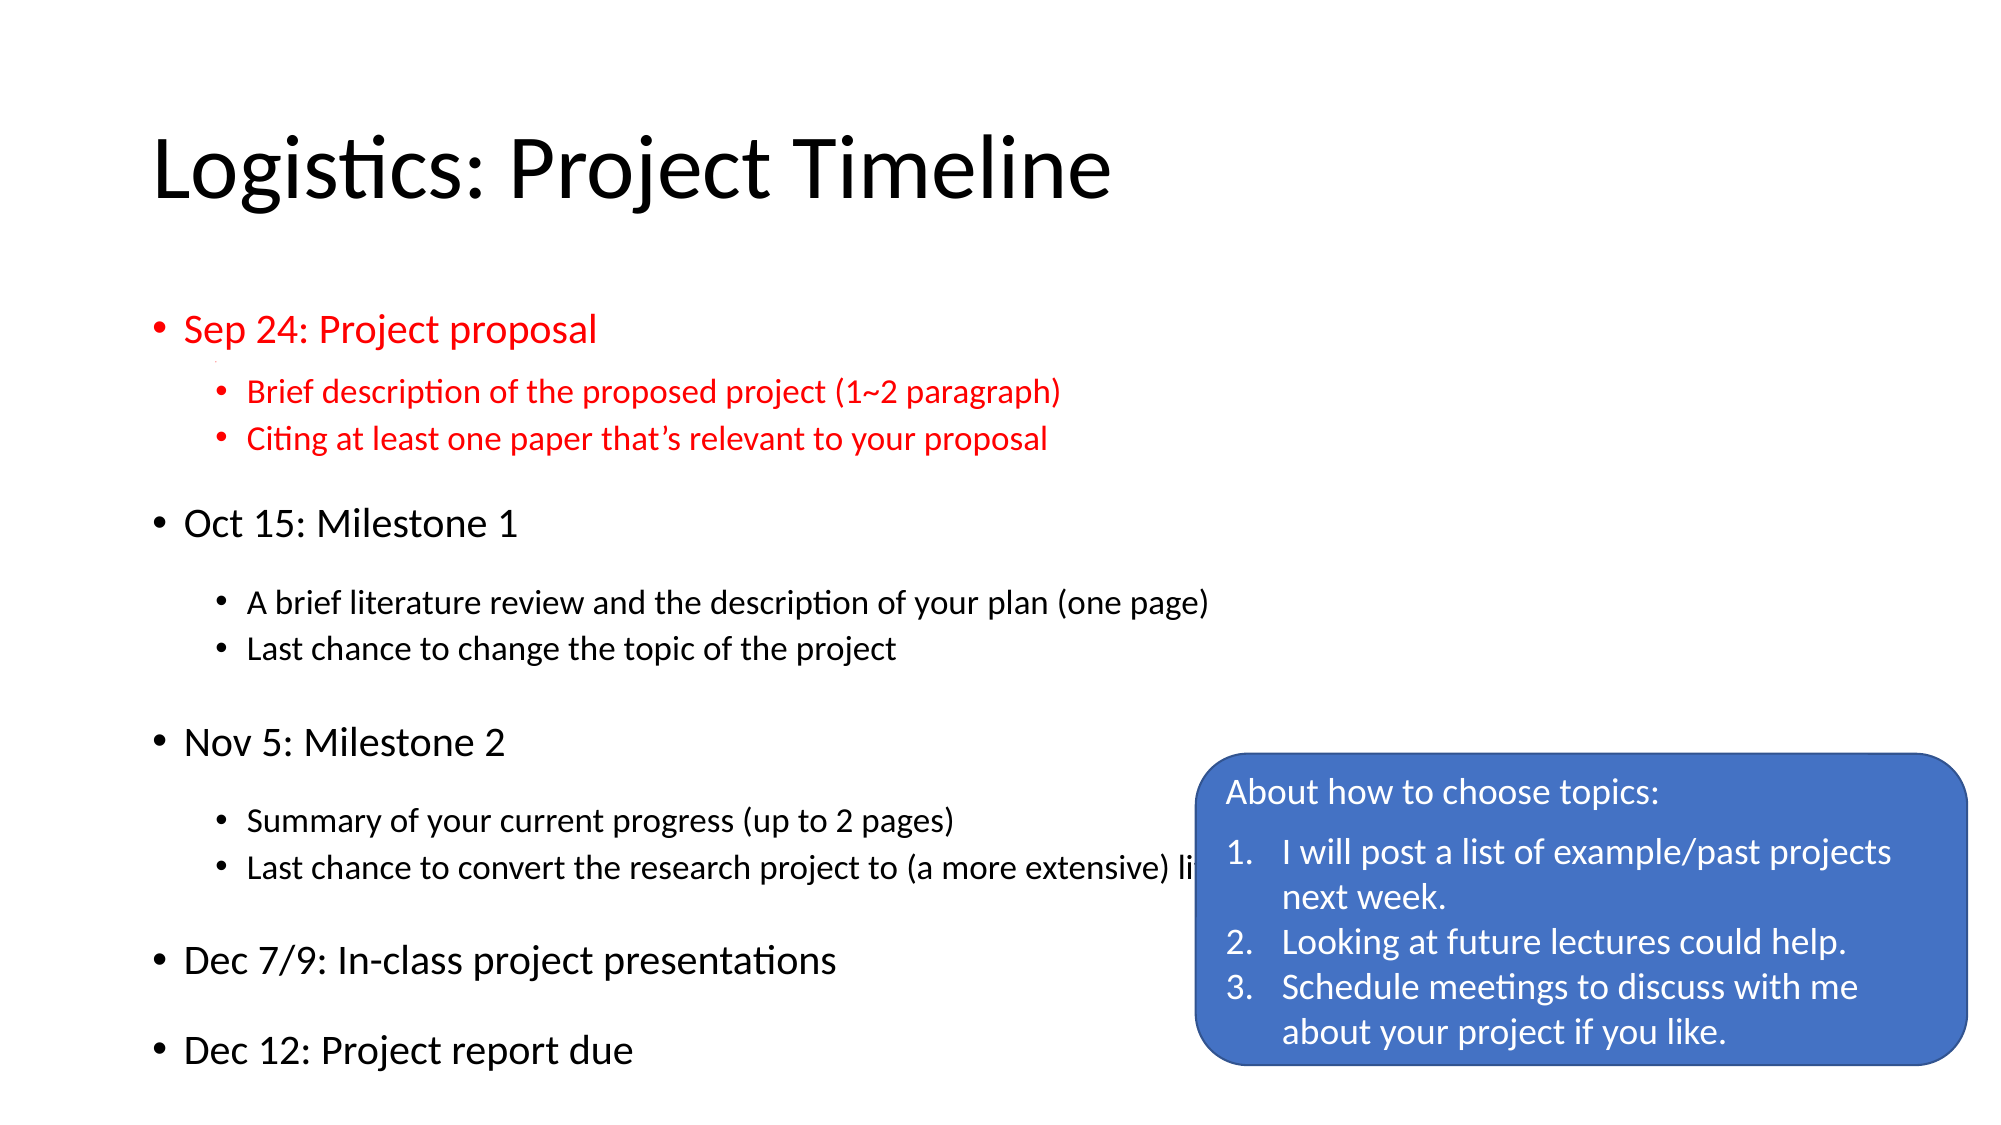

# Logistics: Project Timeline
Sep 24: Project proposal

Brief description of the proposed project (1~2 paragraph)
Citing at least one paper that’s relevant to your proposal

Oct 15: Milestone 1

A brief literature review and the description of your plan (one page)
Last chance to change the topic of the project

Nov 5: Milestone 2

Summary of your current progress (up to 2 pages)
Last chance to convert the research project to (a more extensive) literature review

Dec 7/9: In-class project presentations

Dec 12: Project report due

About how to choose topics:

I will post a list of example/past projects next week.
Looking at future lectures could help.
Schedule meetings to discuss with me about your project if you like.